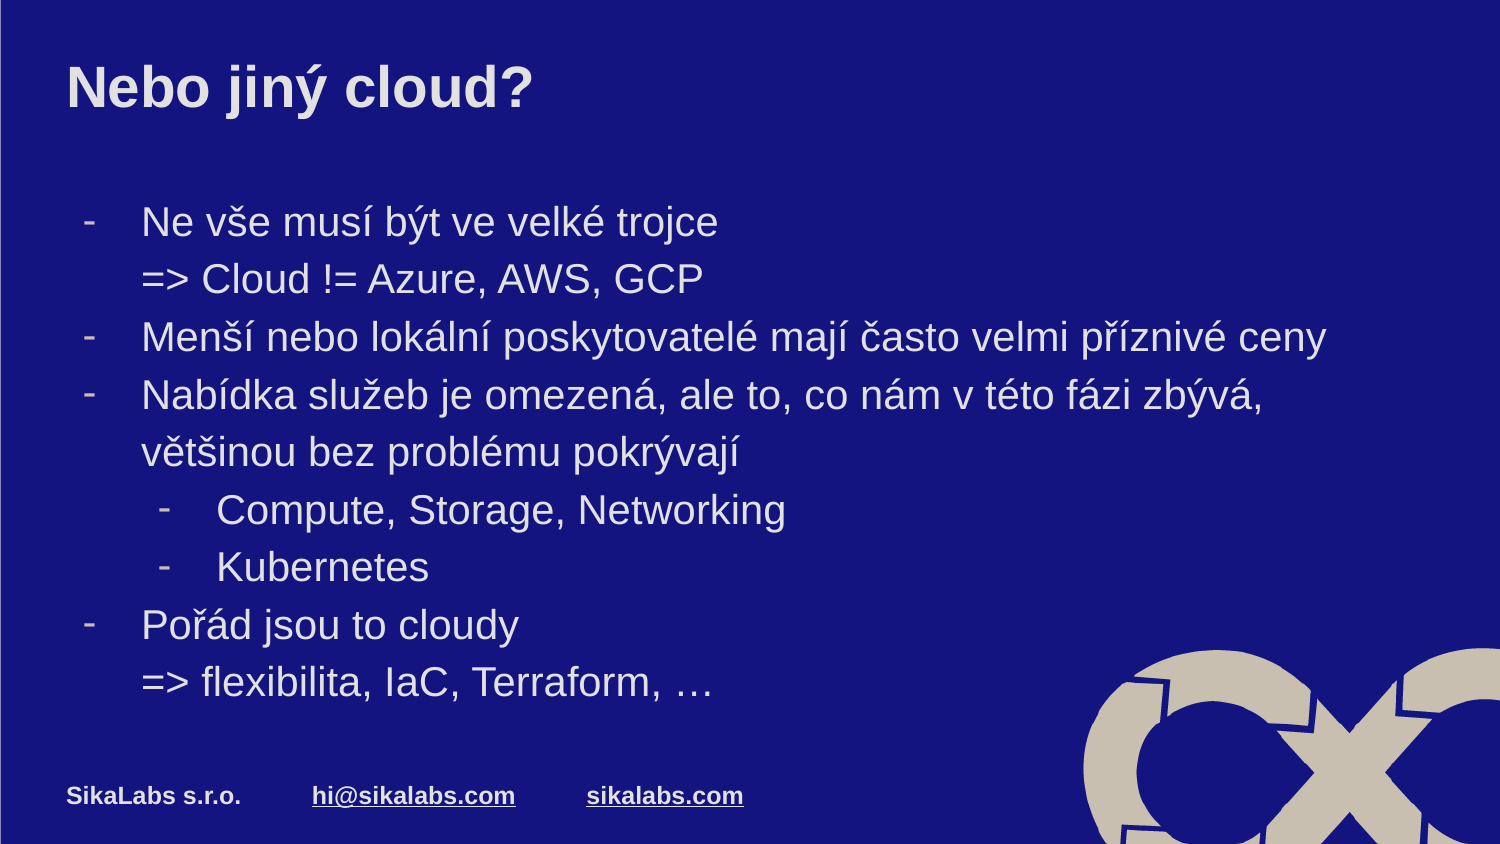

# Nebo jiný cloud?
Ne vše musí být ve velké trojce
=> Cloud != Azure, AWS, GCP
Menší nebo lokální poskytovatelé mají často velmi příznivé ceny
Nabídka služeb je omezená, ale to, co nám v této fázi zbývá, většinou bez problému pokrývají
Compute, Storage, Networking
Kubernetes
Pořád jsou to cloudy
=> flexibilita, IaC, Terraform, …